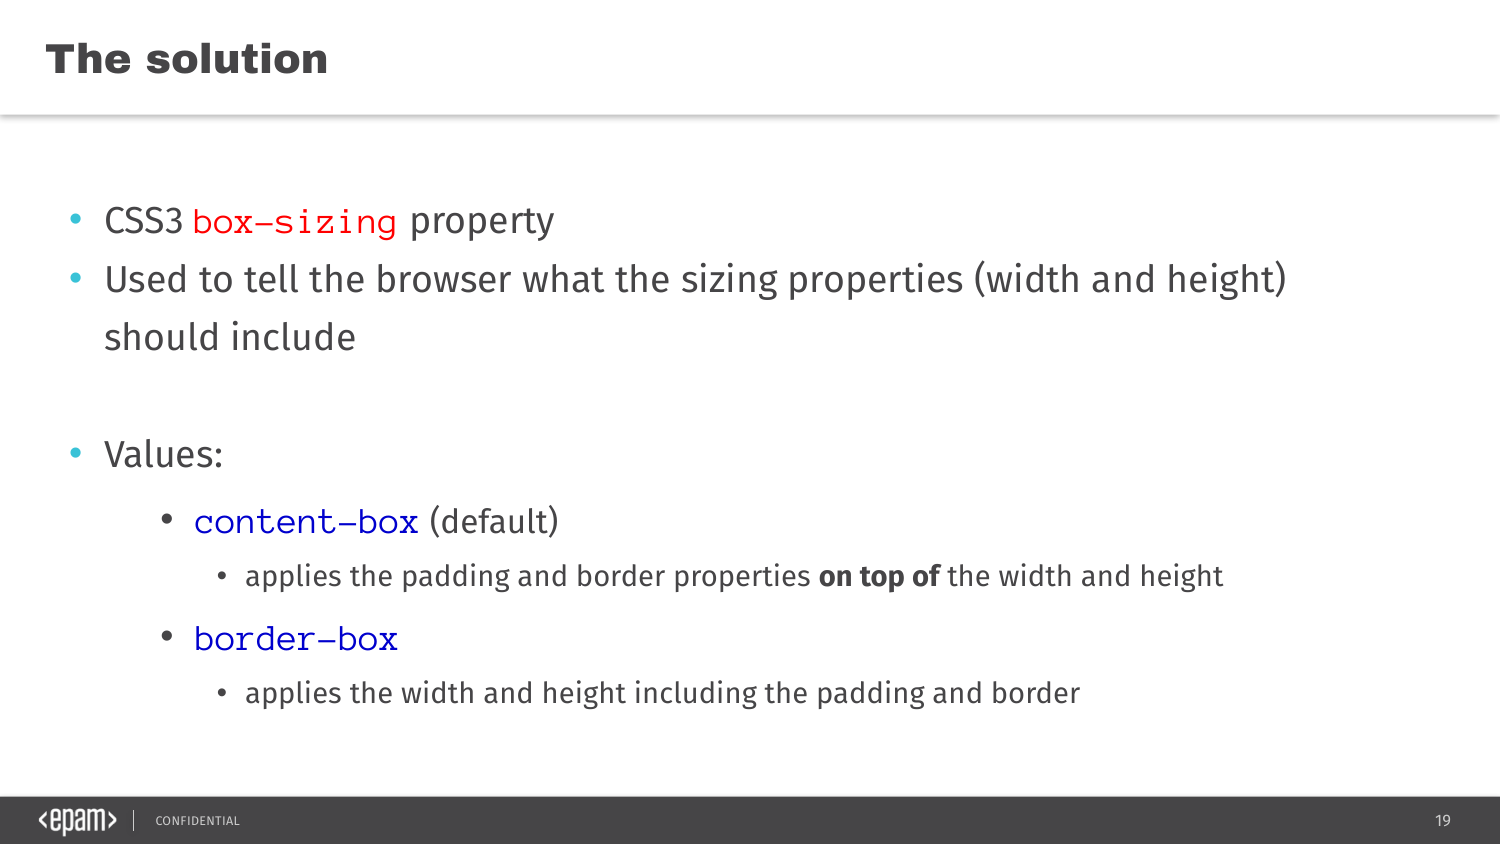

The solution

CSS3 box-sizing property
Used to tell the browser what the sizing properties (width and height) should include

Values:
content-box (default)
applies the padding and border properties on top of the width and height
border-box
applies the width and height including the padding and border